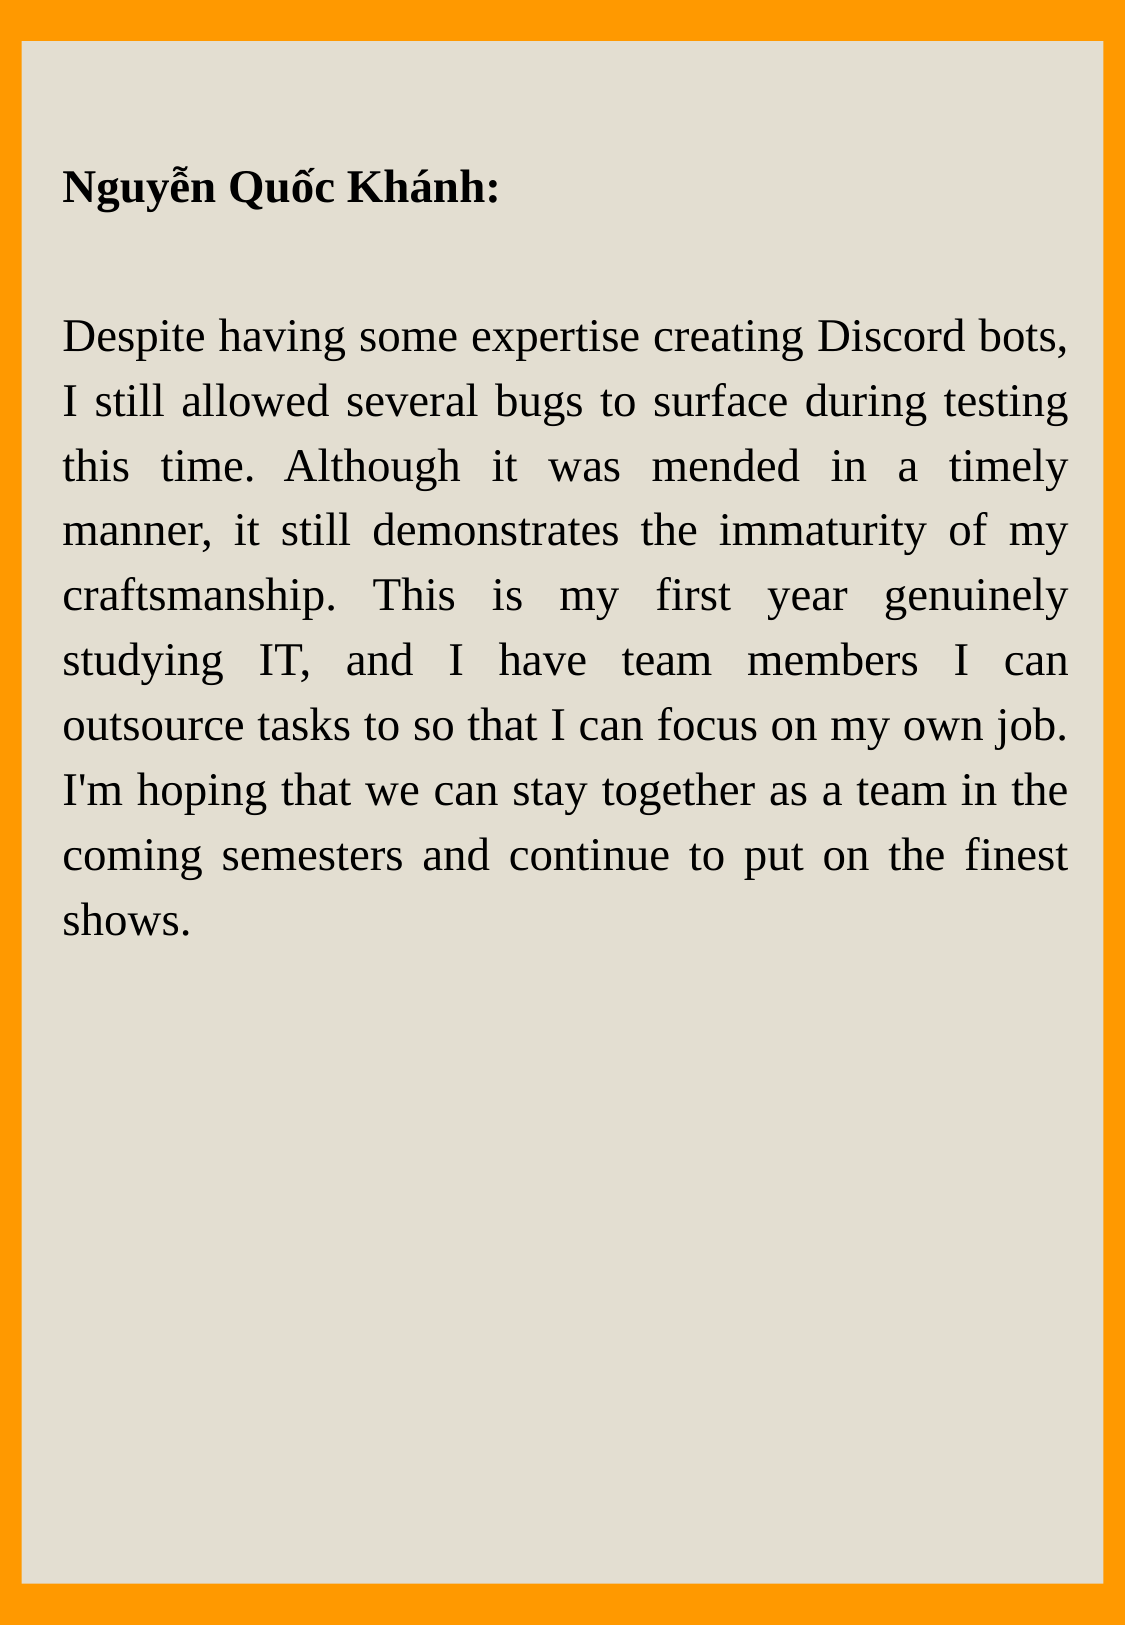

#
Nguyễn Quốc Khánh:

Despite having some expertise creating Discord bots, I still allowed several bugs to surface during testing this time. Although it was mended in a timely manner, it still demonstrates the immaturity of my craftsmanship. This is my first year genuinely studying IT, and I have team members I can outsource tasks to so that I can focus on my own job. I'm hoping that we can stay together as a team in the coming semesters and continue to put on the finest shows.